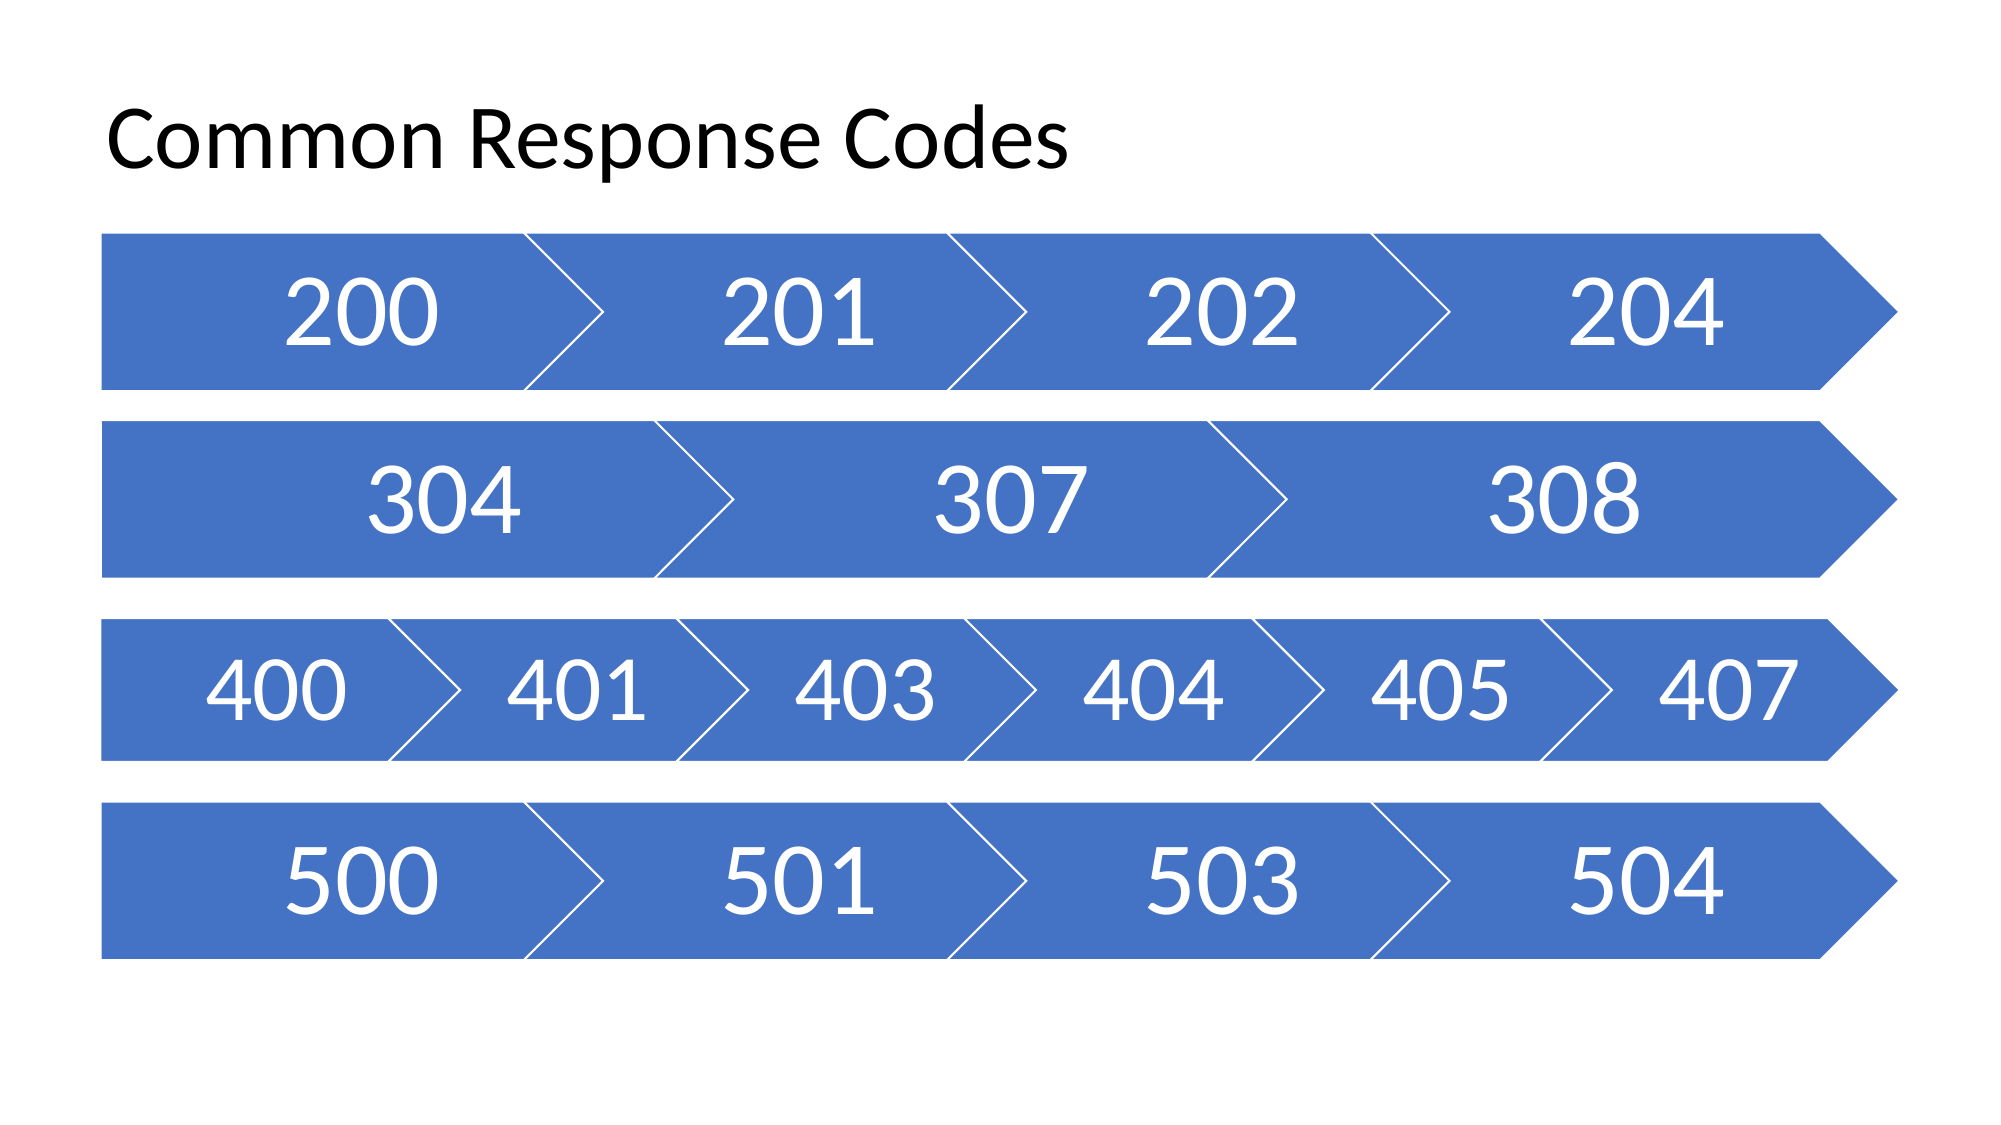

Common Response Codes
200
201
202
204
304
307
308
400
401
403
404
405
407
500
501
503
504